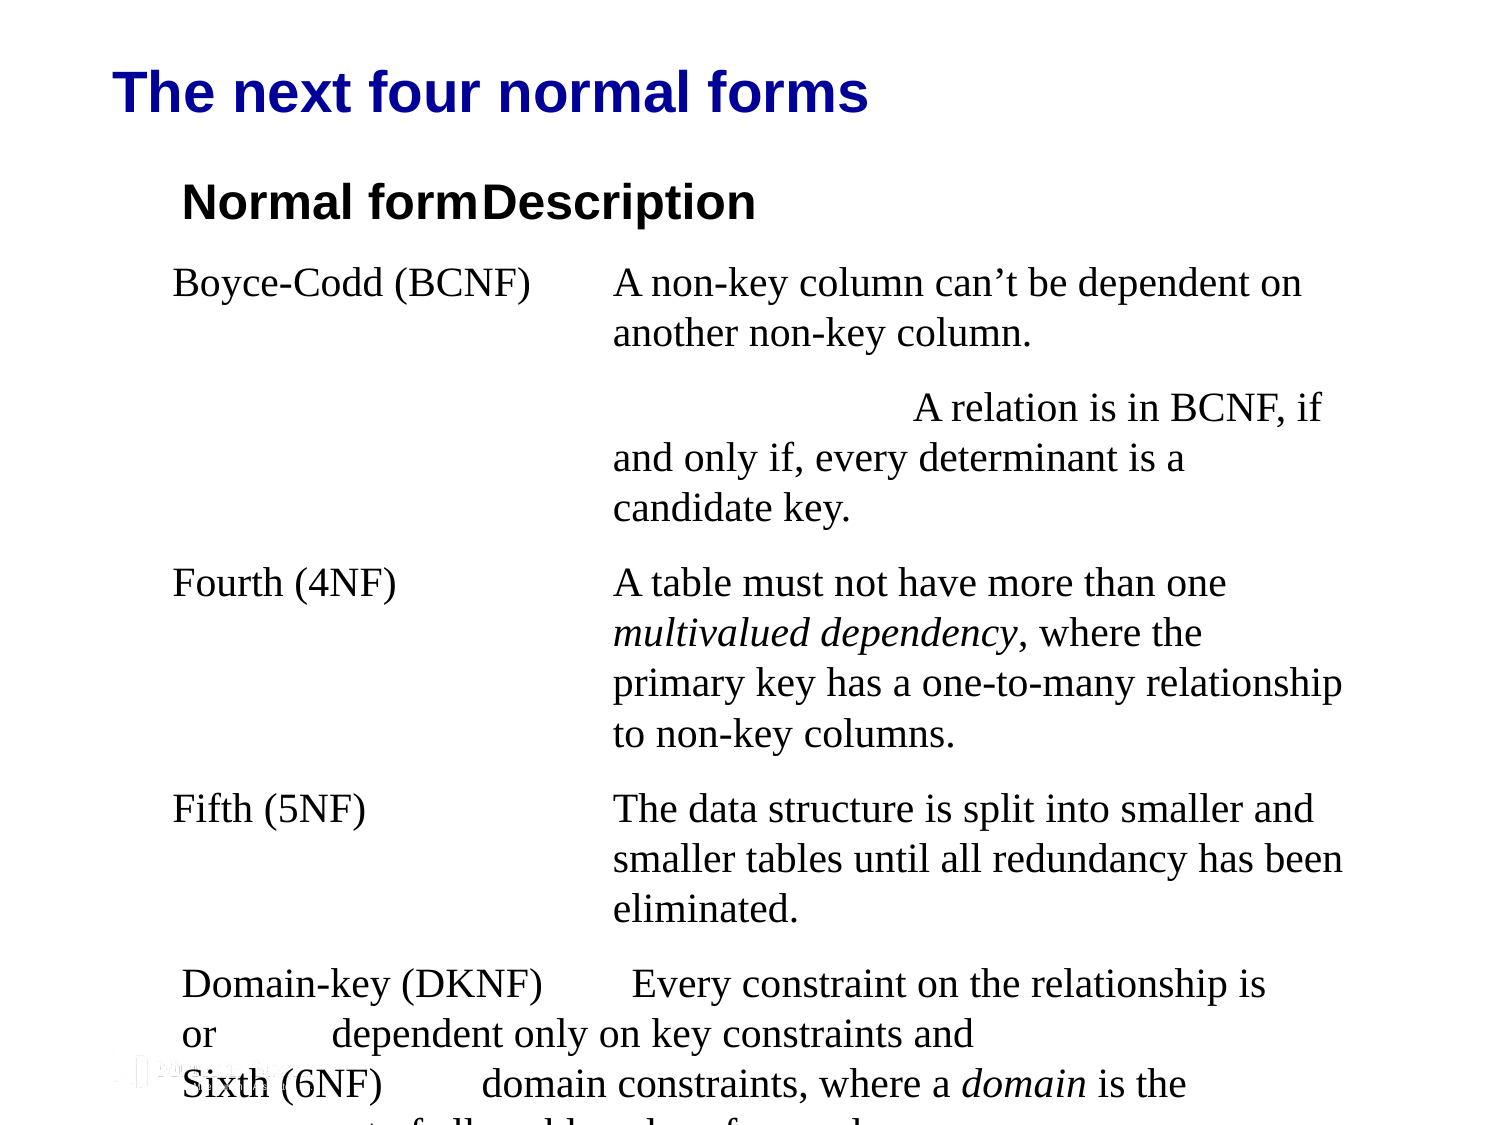

# The next four normal forms
Normal form	Description
Boyce-Codd (BCNF)	A non-key column can’t be dependent on another non-key column.
			A relation is in BCNF, if and only if, every determinant is a candidate key.
Fourth (4NF)	A table must not have more than one multivalued dependency, where the primary key has a one-to-many relationship to non-key columns.
Fifth (5NF)	The data structure is split into smaller and smaller tables until all redundancy has been eliminated.
Domain-key (DKNF)	Every constraint on the relationship is
or	dependent only on key constraints and
Sixth (6NF) 	domain constraints, where a domain is the
 	set of allowable values for a column.

© 2019, Mike Murach & Associates, Inc.

C10, Slide 38